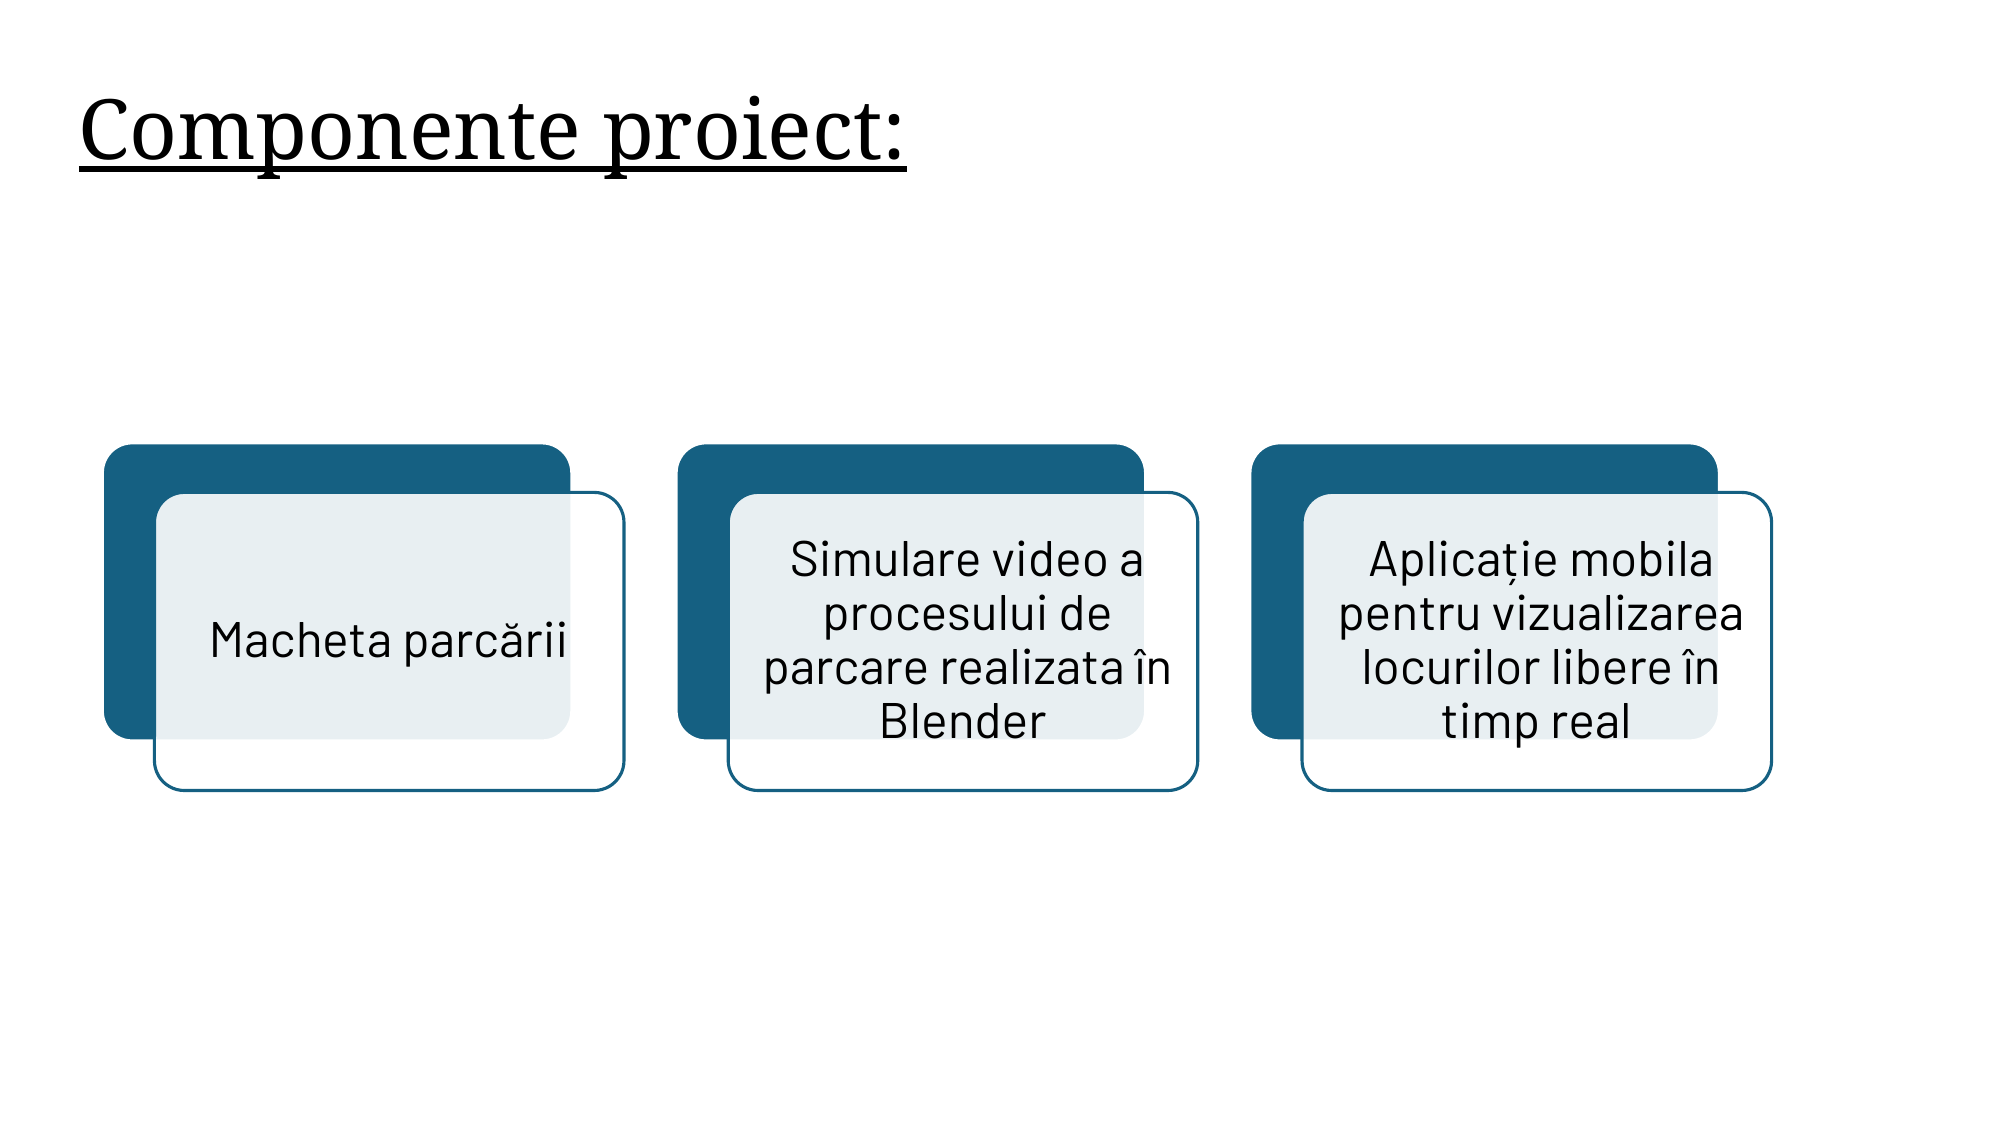

Componente proiect:
Macheta parcării
Simulare video a procesului de parcare realizata în Blender
Aplicație mobila pentru vizualizarea locurilor libere în timp real